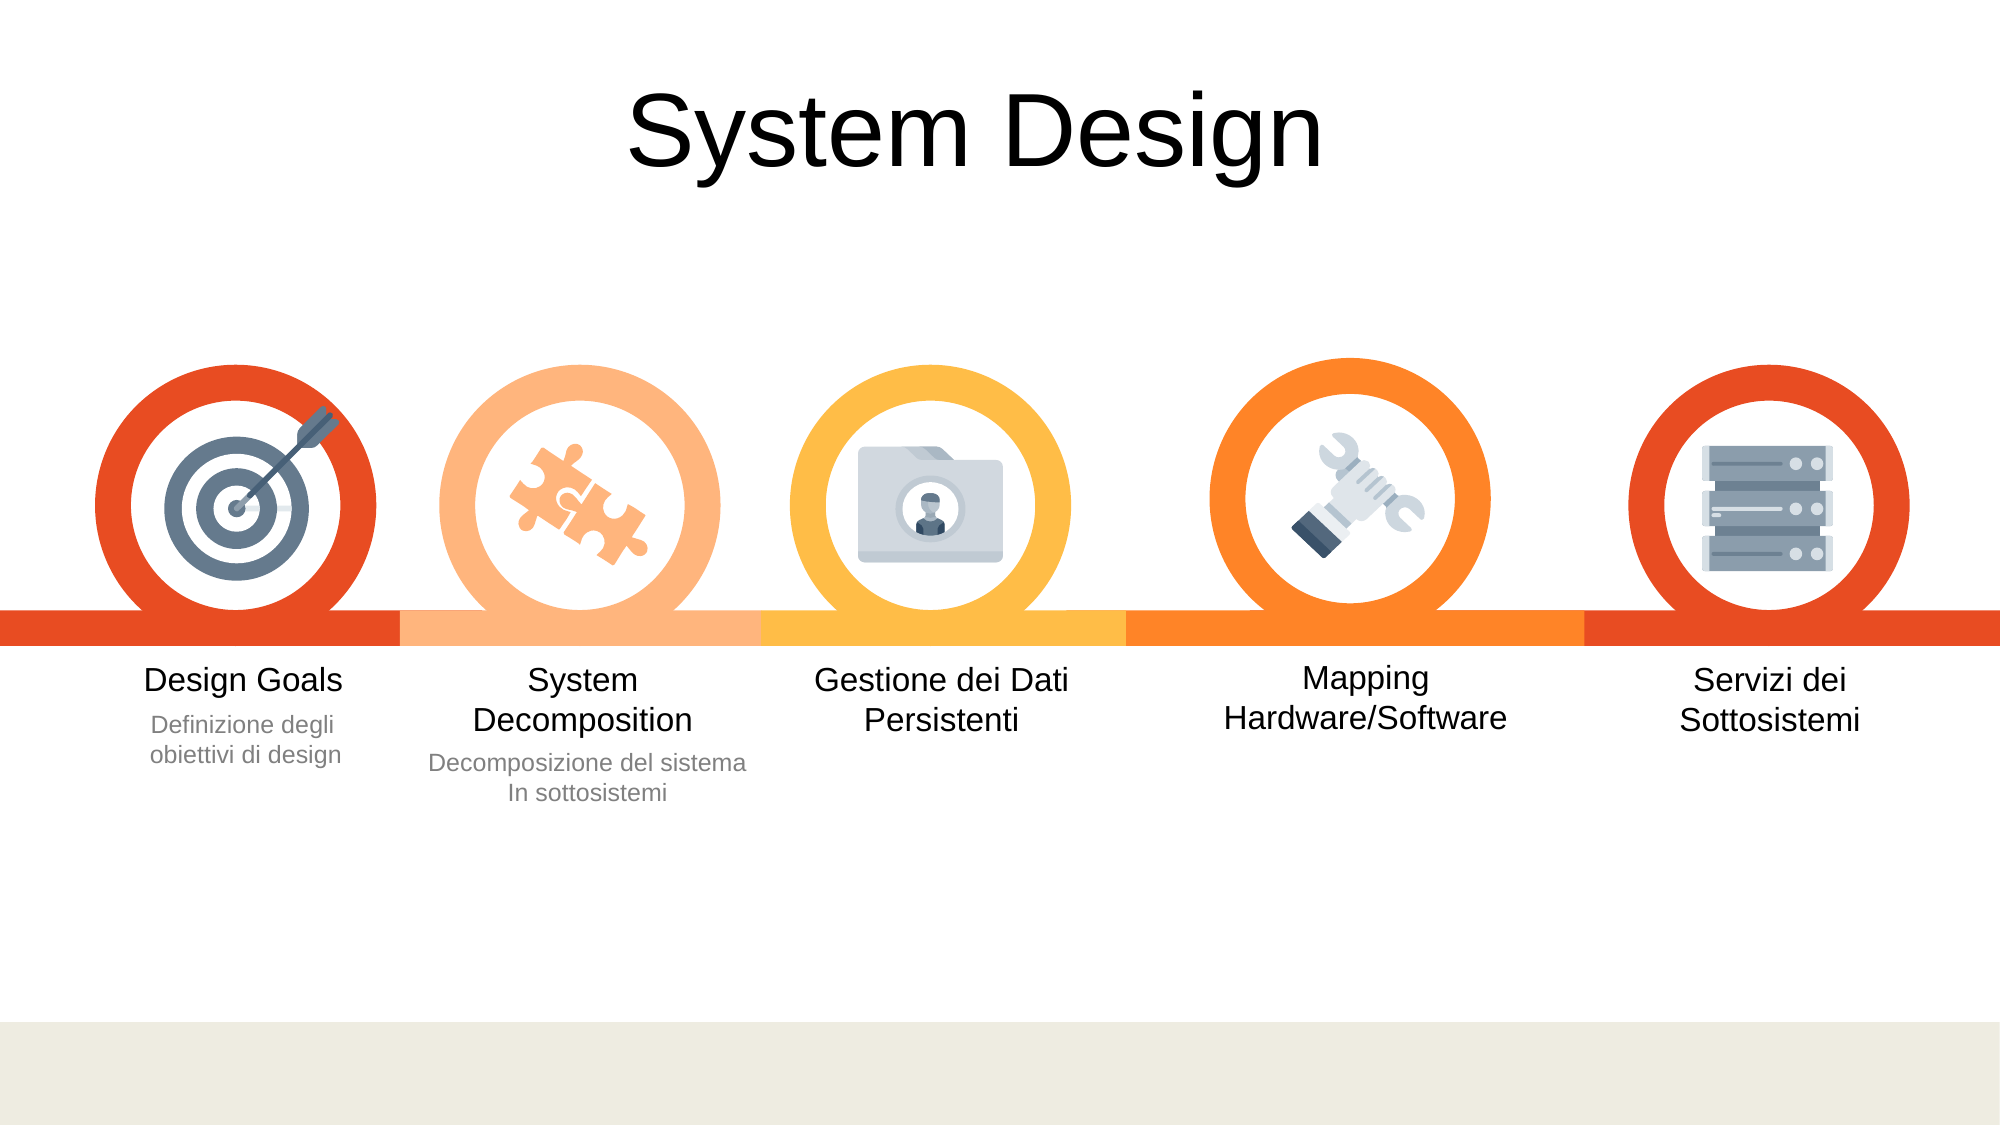

System Design

Mapping Hardware/Software
Servizi dei Sottosistemi
Design Goals
System Decomposition
Gestione dei Dati
Persistenti
Definizione degli
obiettivi di design
Decomposizione del sistema
In sottosistemi